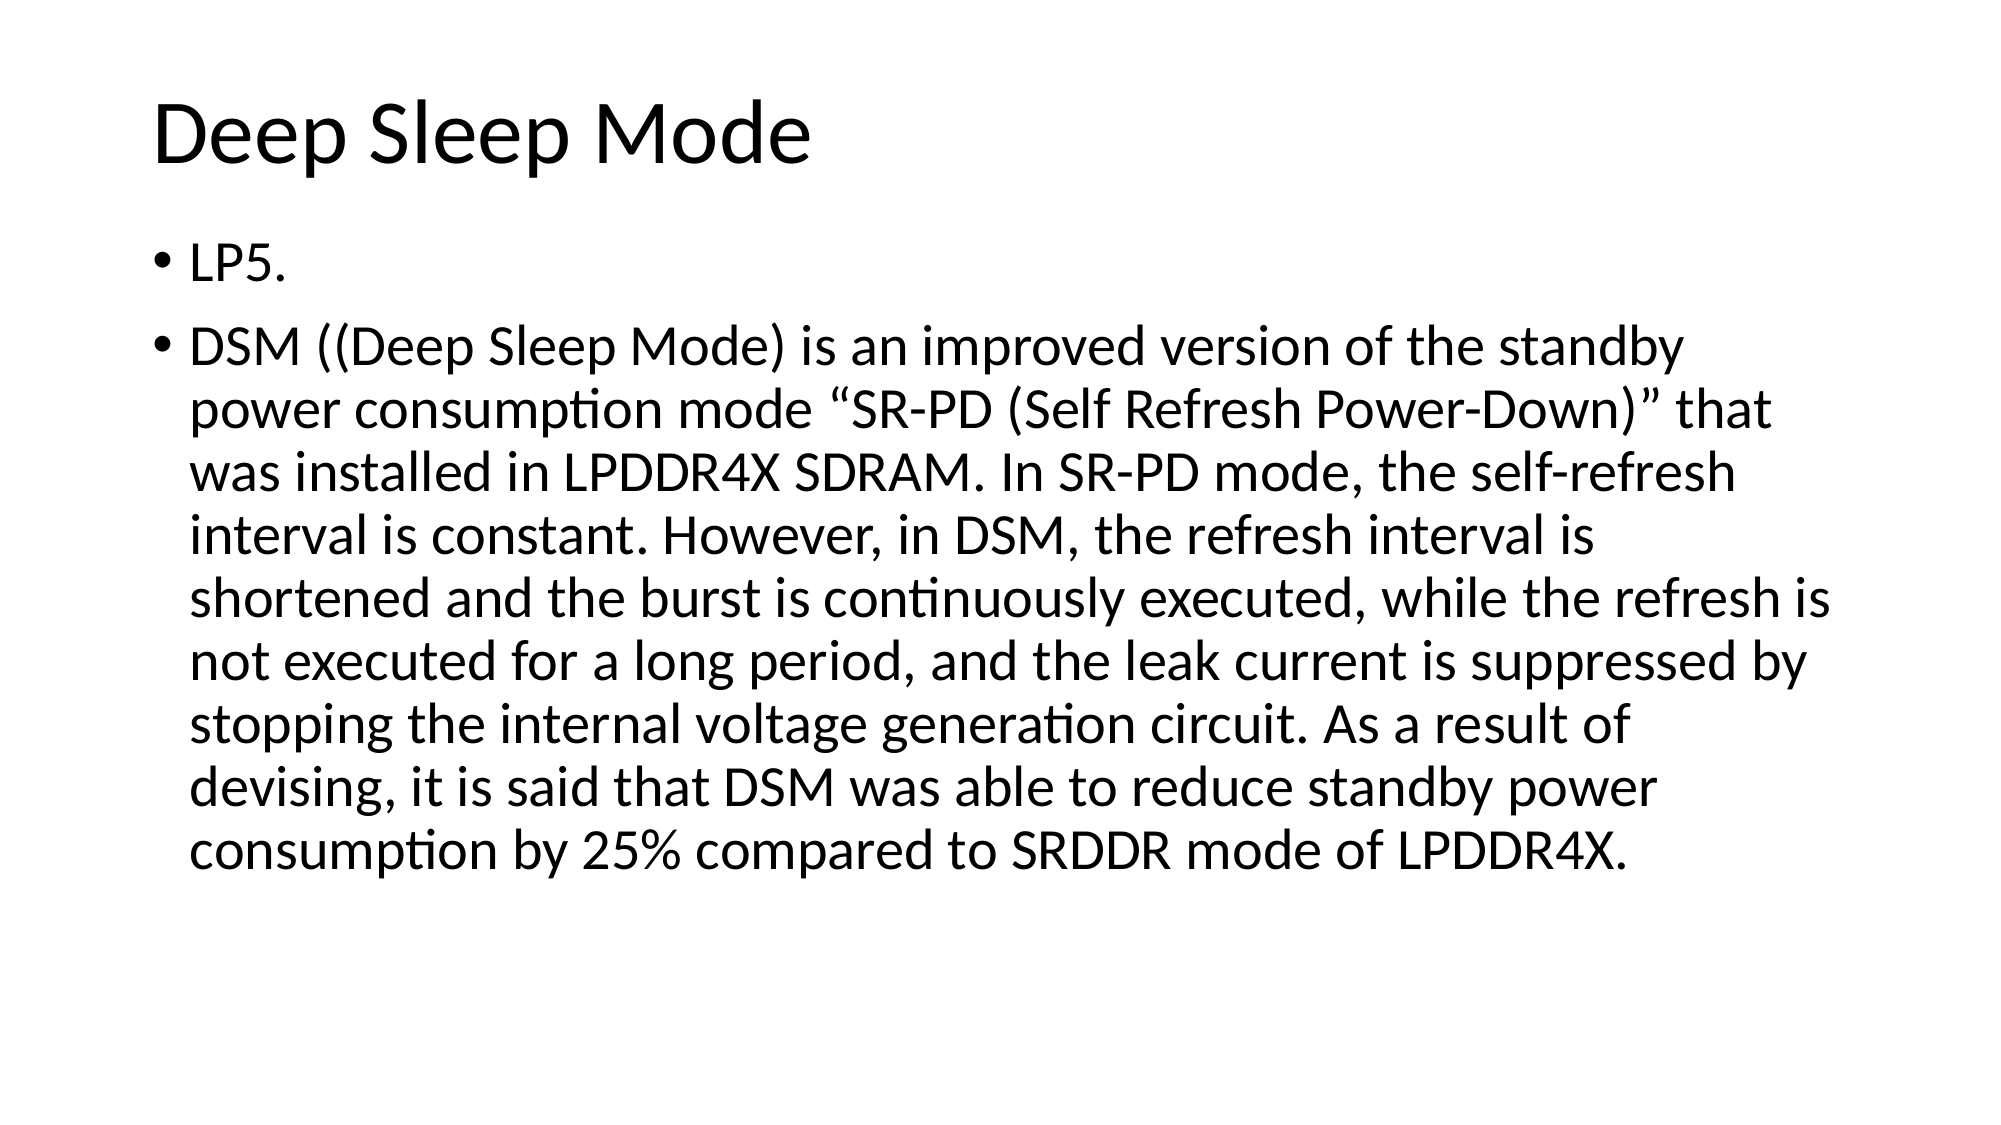

# Deep Sleep Mode
LP5.
DSM ((Deep Sleep Mode) is an improved version of the standby power consumption mode “SR-PD (Self Refresh Power-Down)” that was installed in LPDDR4X SDRAM. In SR-PD mode, the self-refresh interval is constant. However, in DSM, the refresh interval is shortened and the burst is continuously executed, while the refresh is not executed for a long period, and the leak current is suppressed by stopping the internal voltage generation circuit. As a result of devising, it is said that DSM was able to reduce standby power consumption by 25% compared to SRDDR mode of LPDDR4X.